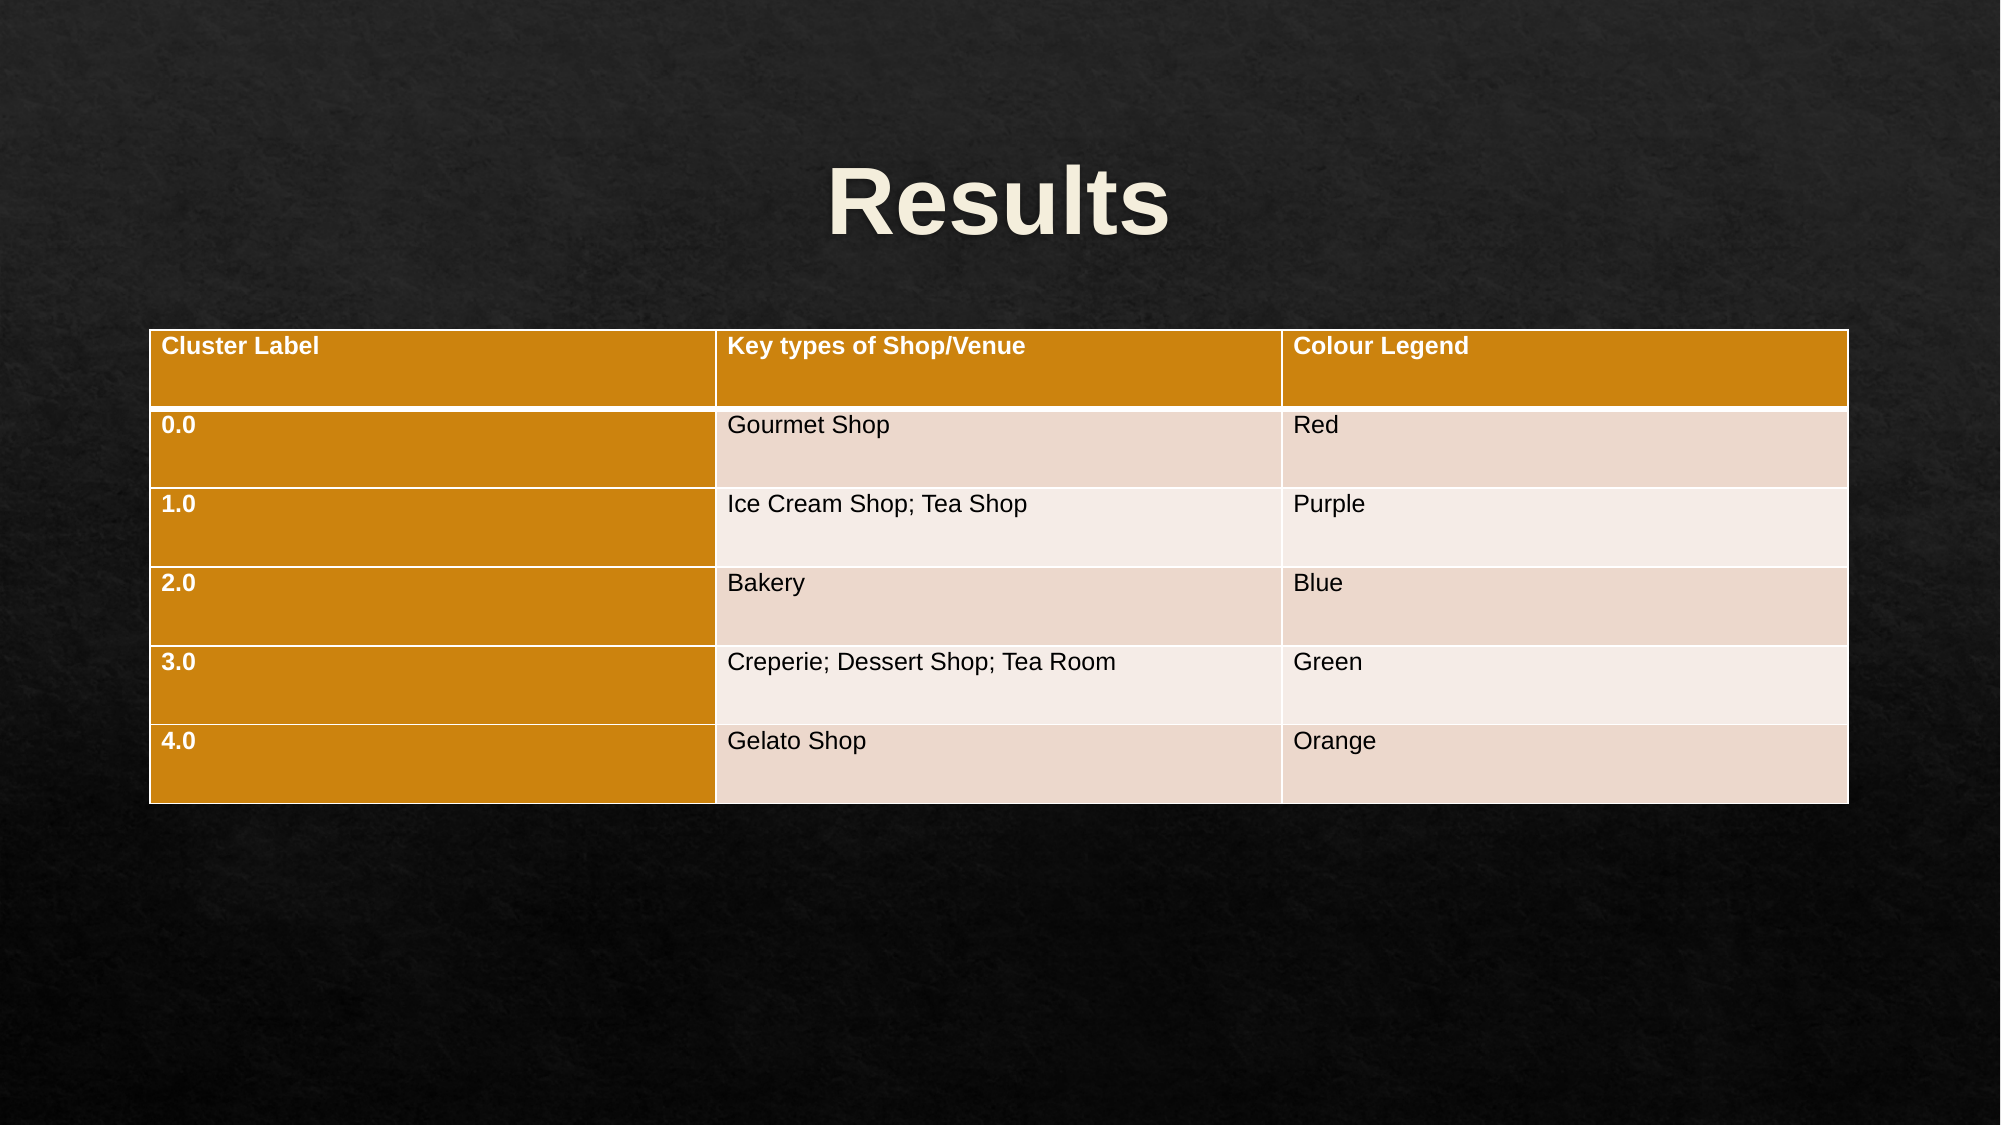

# Results
| Cluster Label | Key types of Shop/Venue | Colour Legend |
| --- | --- | --- |
| 0.0 | Gourmet Shop | Red |
| 1.0 | Ice Cream Shop; Tea Shop | Purple |
| 2.0 | Bakery | Blue |
| 3.0 | Creperie; Dessert Shop; Tea Room | Green |
| 4.0 | Gelato Shop | Orange |